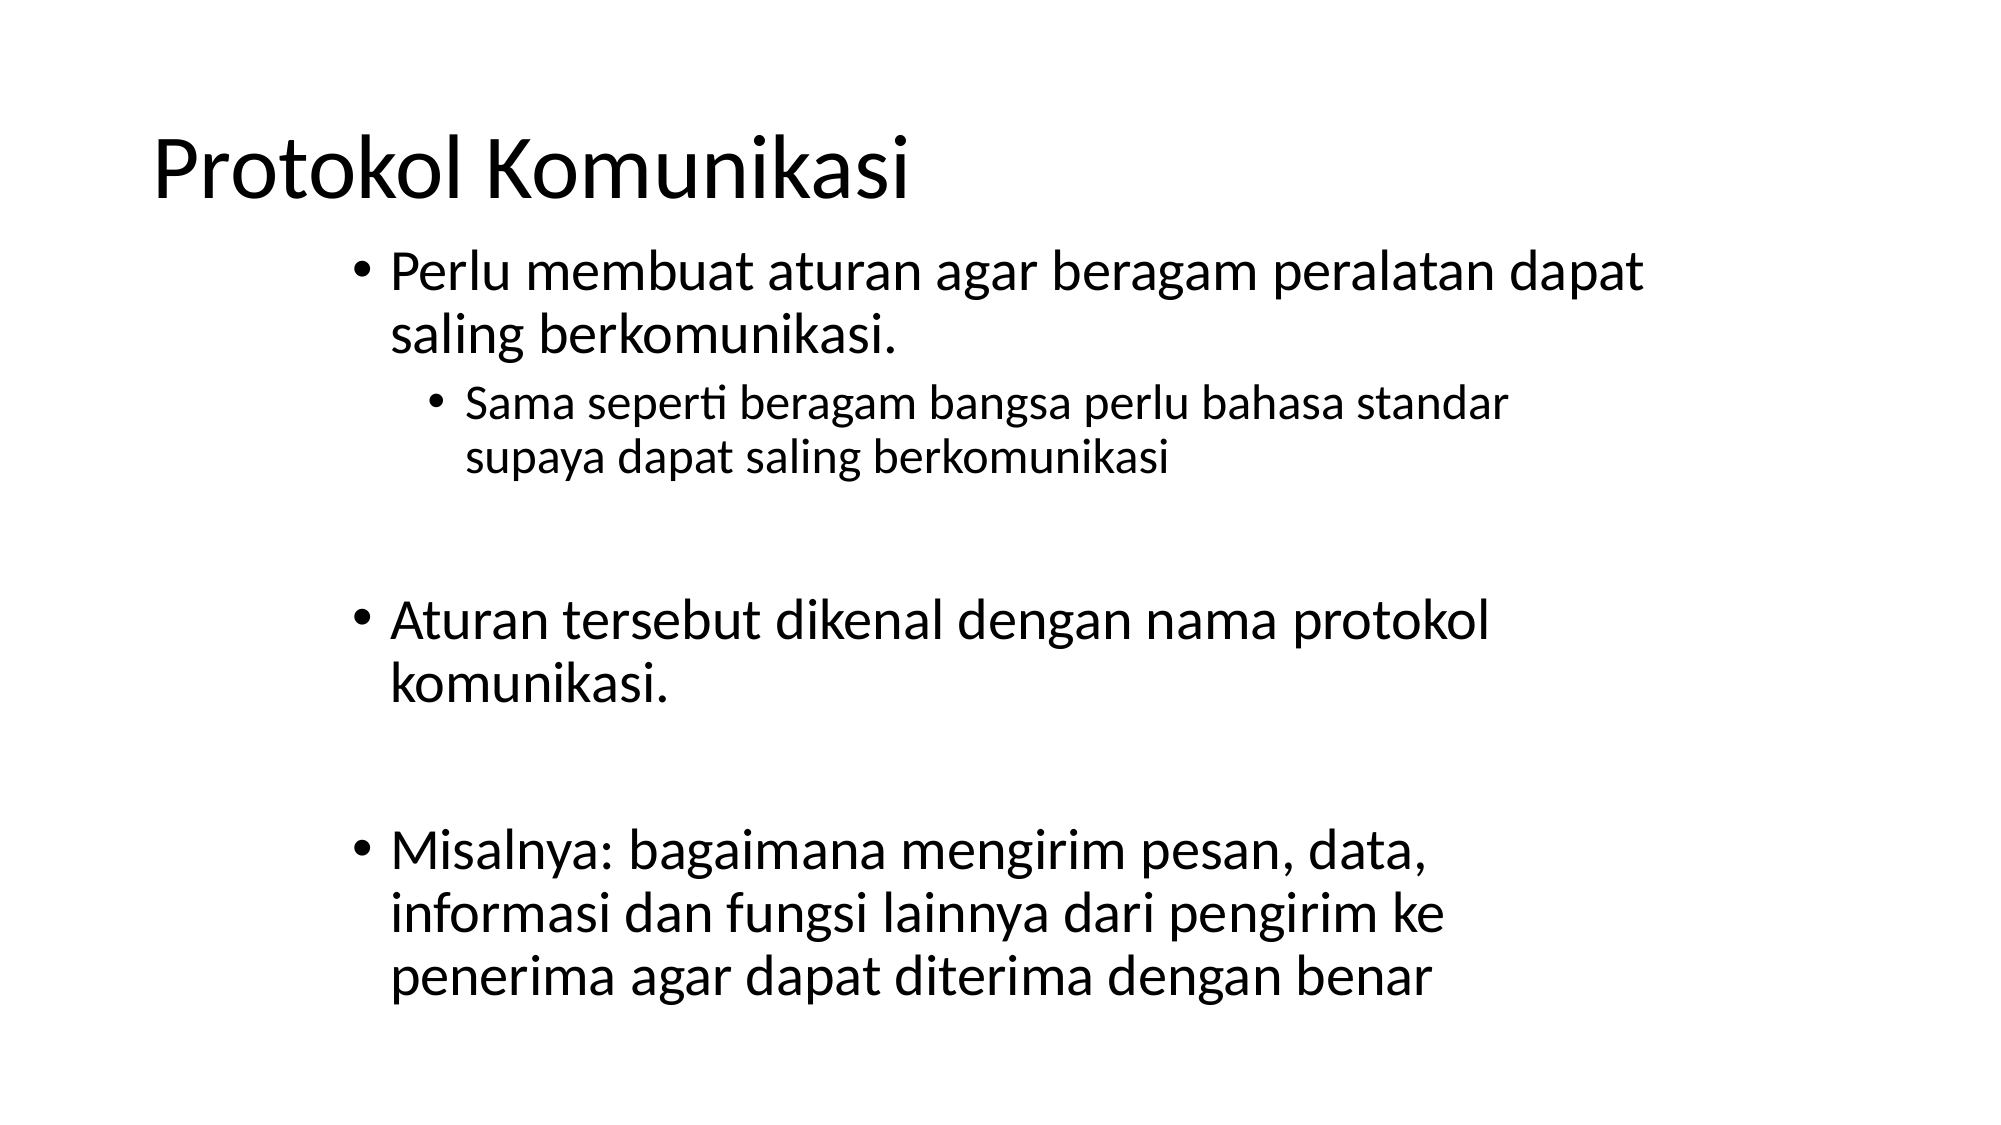

# Protokol Komunikasi
Perlu membuat aturan agar beragam peralatan dapat saling berkomunikasi.
Sama seperti beragam bangsa perlu bahasa standar supaya dapat saling berkomunikasi

Aturan tersebut dikenal dengan nama protokol komunikasi.

Misalnya: bagaimana mengirim pesan, data, informasi dan fungsi lainnya dari pengirim ke penerima agar dapat diterima dengan benar